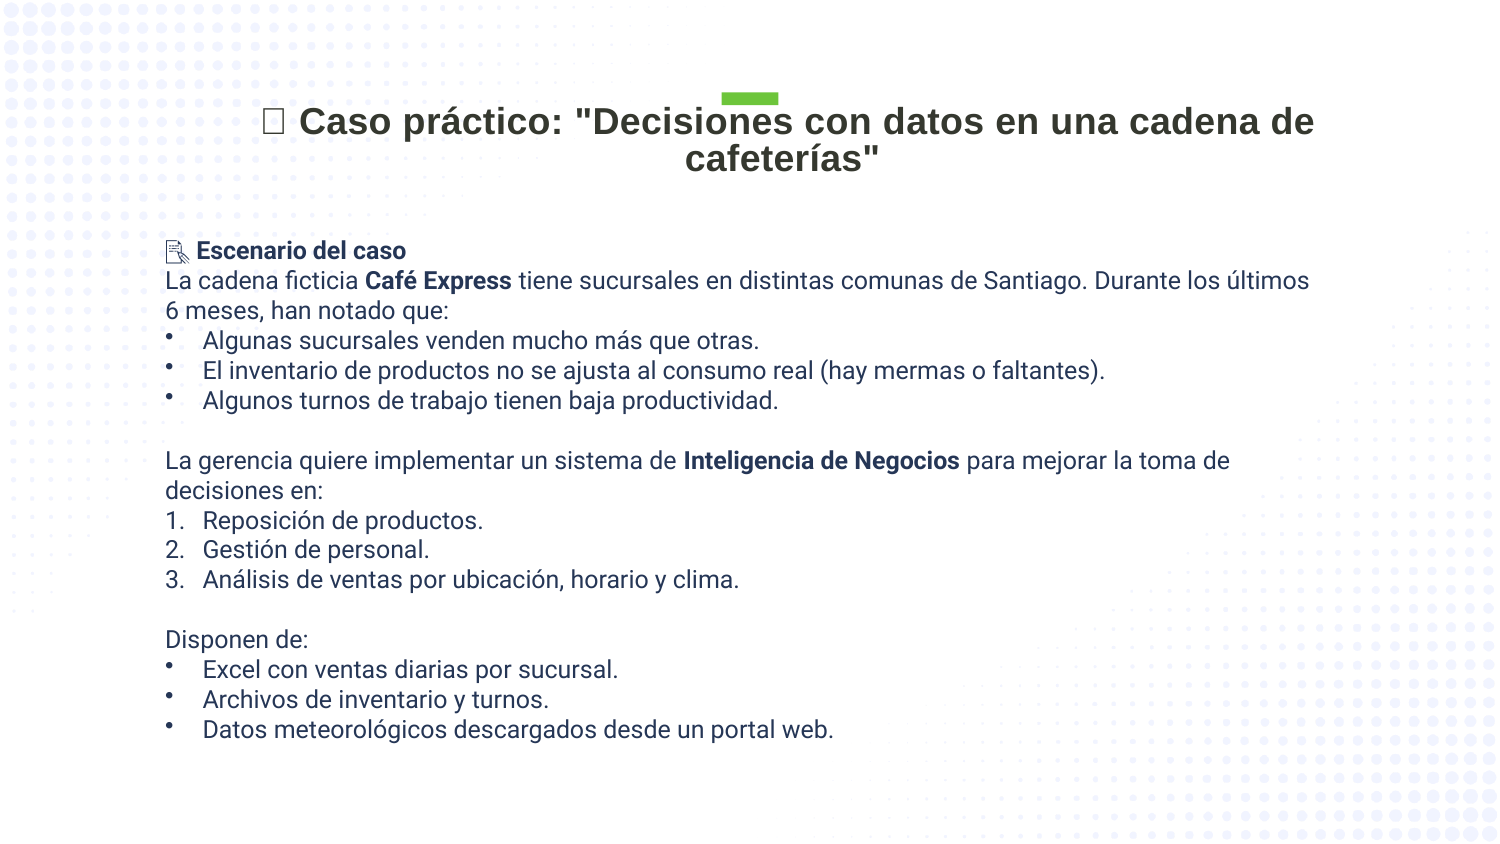

🧩 Caso práctico: "Decisiones con datos en una cadena de cafeterías"
📝 Escenario del caso
La cadena ficticia Café Express tiene sucursales en distintas comunas de Santiago. Durante los últimos 6 meses, han notado que:
Algunas sucursales venden mucho más que otras.
El inventario de productos no se ajusta al consumo real (hay mermas o faltantes).
Algunos turnos de trabajo tienen baja productividad.

La gerencia quiere implementar un sistema de Inteligencia de Negocios para mejorar la toma de decisiones en:
Reposición de productos.
Gestión de personal.
Análisis de ventas por ubicación, horario y clima.

Disponen de:
Excel con ventas diarias por sucursal.
Archivos de inventario y turnos.
Datos meteorológicos descargados desde un portal web.